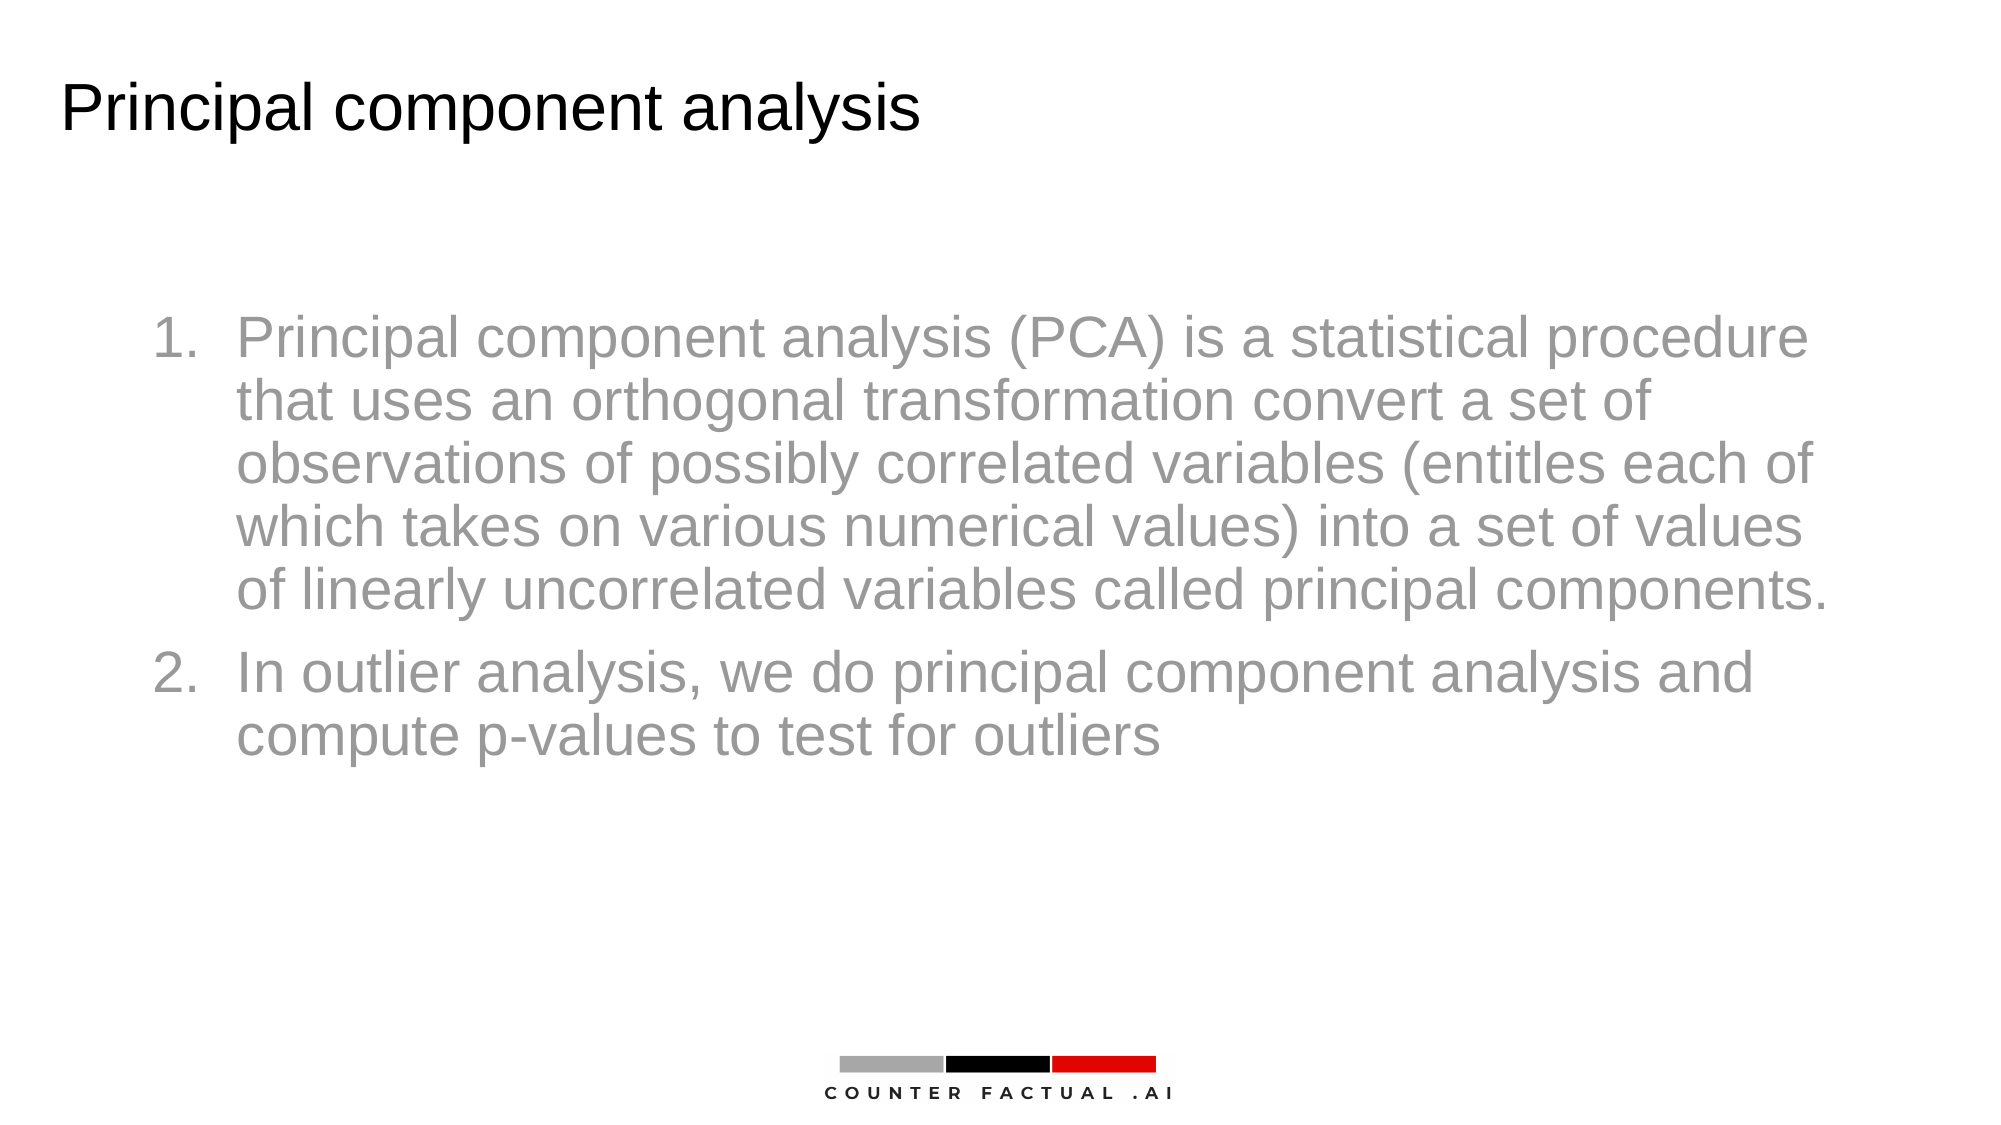

# Principal component analysis

Principal component analysis (PCA) is a statistical procedure that uses an orthogonal transformation convert a set of observations of possibly correlated variables (entitles each of which takes on various numerical values) into a set of values of linearly uncorrelated variables called principal components.
In outlier analysis, we do principal component analysis and compute p-values to test for outliers